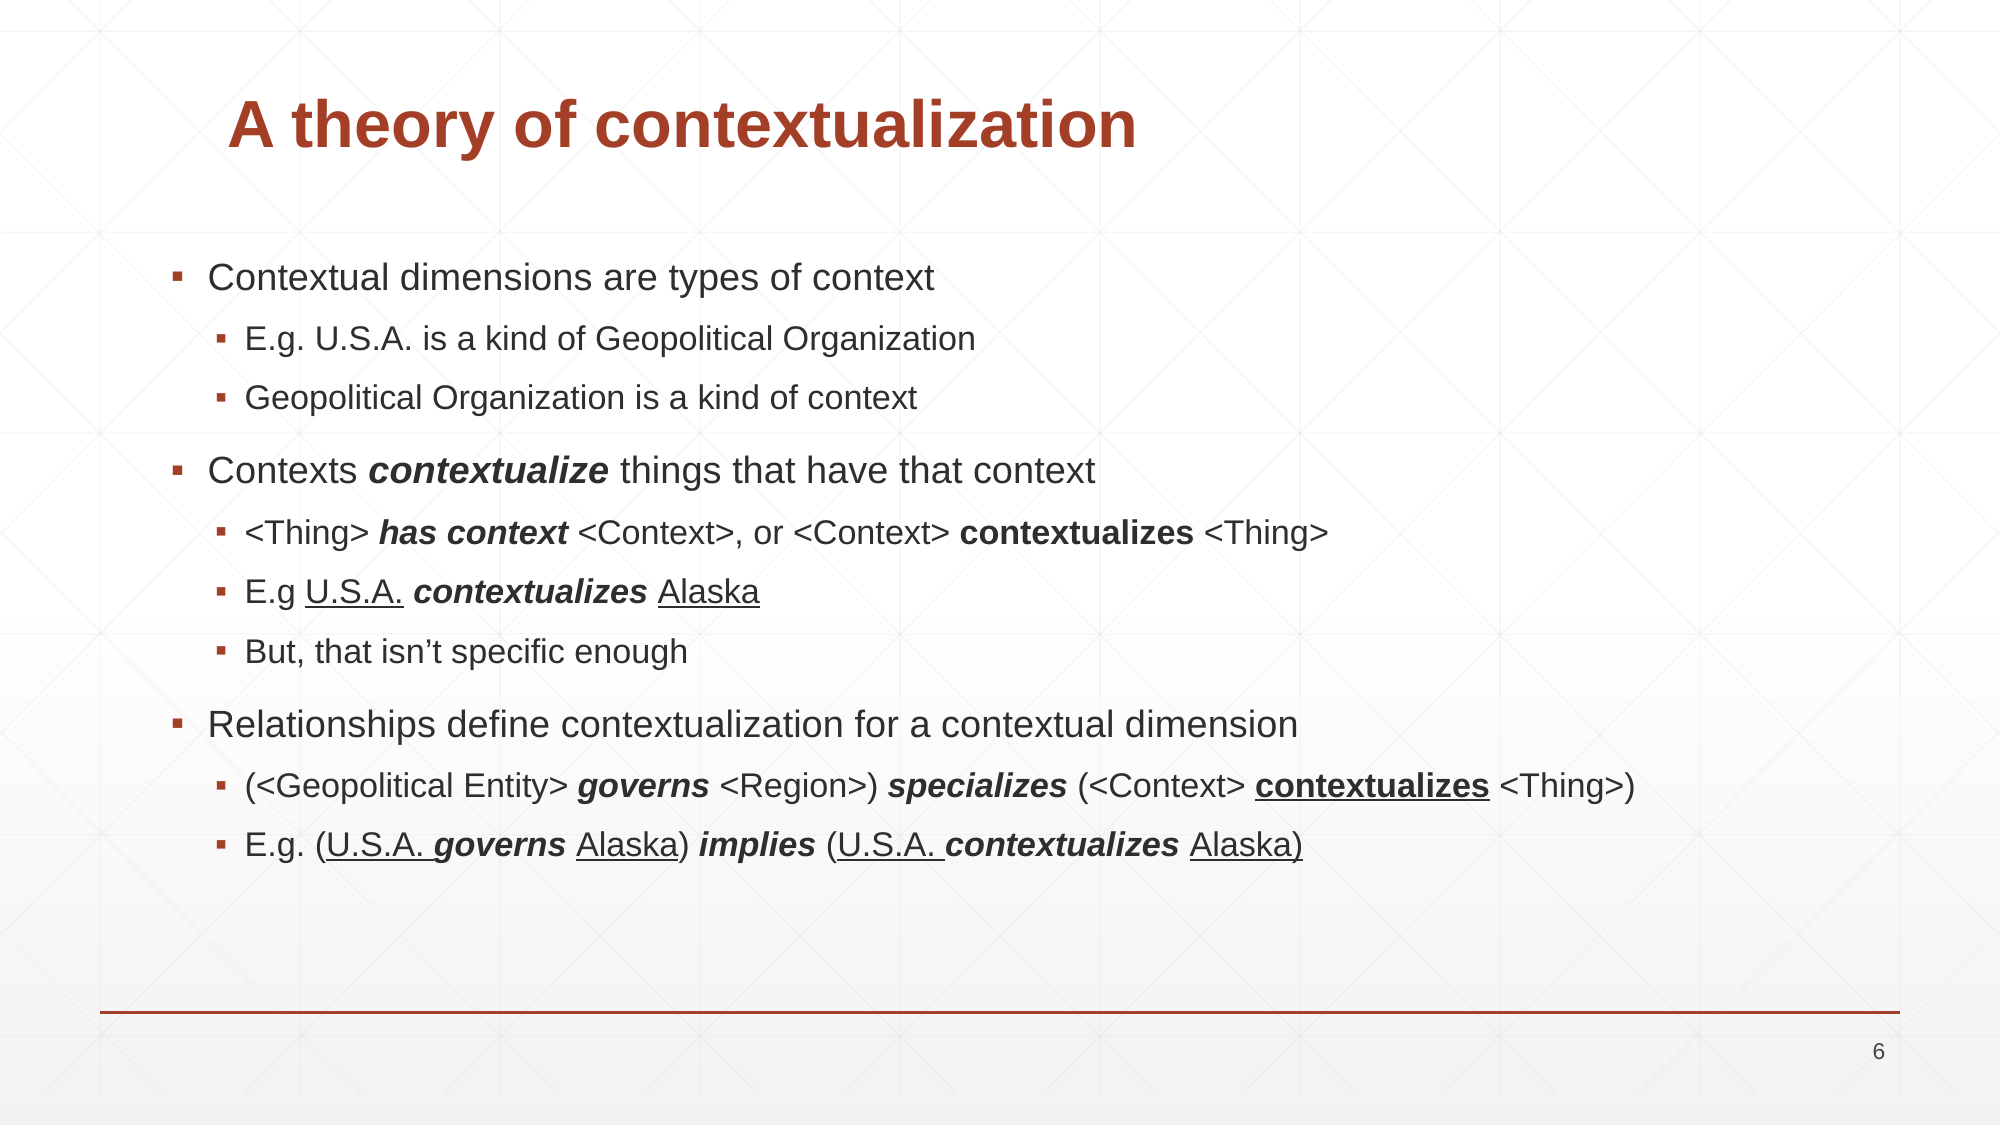

# A theory of contextualization
Contextual dimensions are types of context
E.g. U.S.A. is a kind of Geopolitical Organization
Geopolitical Organization is a kind of context
Contexts contextualize things that have that context
<Thing> has context <Context>, or <Context> contextualizes <Thing>
E.g U.S.A. contextualizes Alaska
But, that isn’t specific enough
Relationships define contextualization for a contextual dimension
(<Geopolitical Entity> governs <Region>) specializes (<Context> contextualizes <Thing>)
E.g. (U.S.A. governs Alaska) implies (U.S.A. contextualizes Alaska)

6